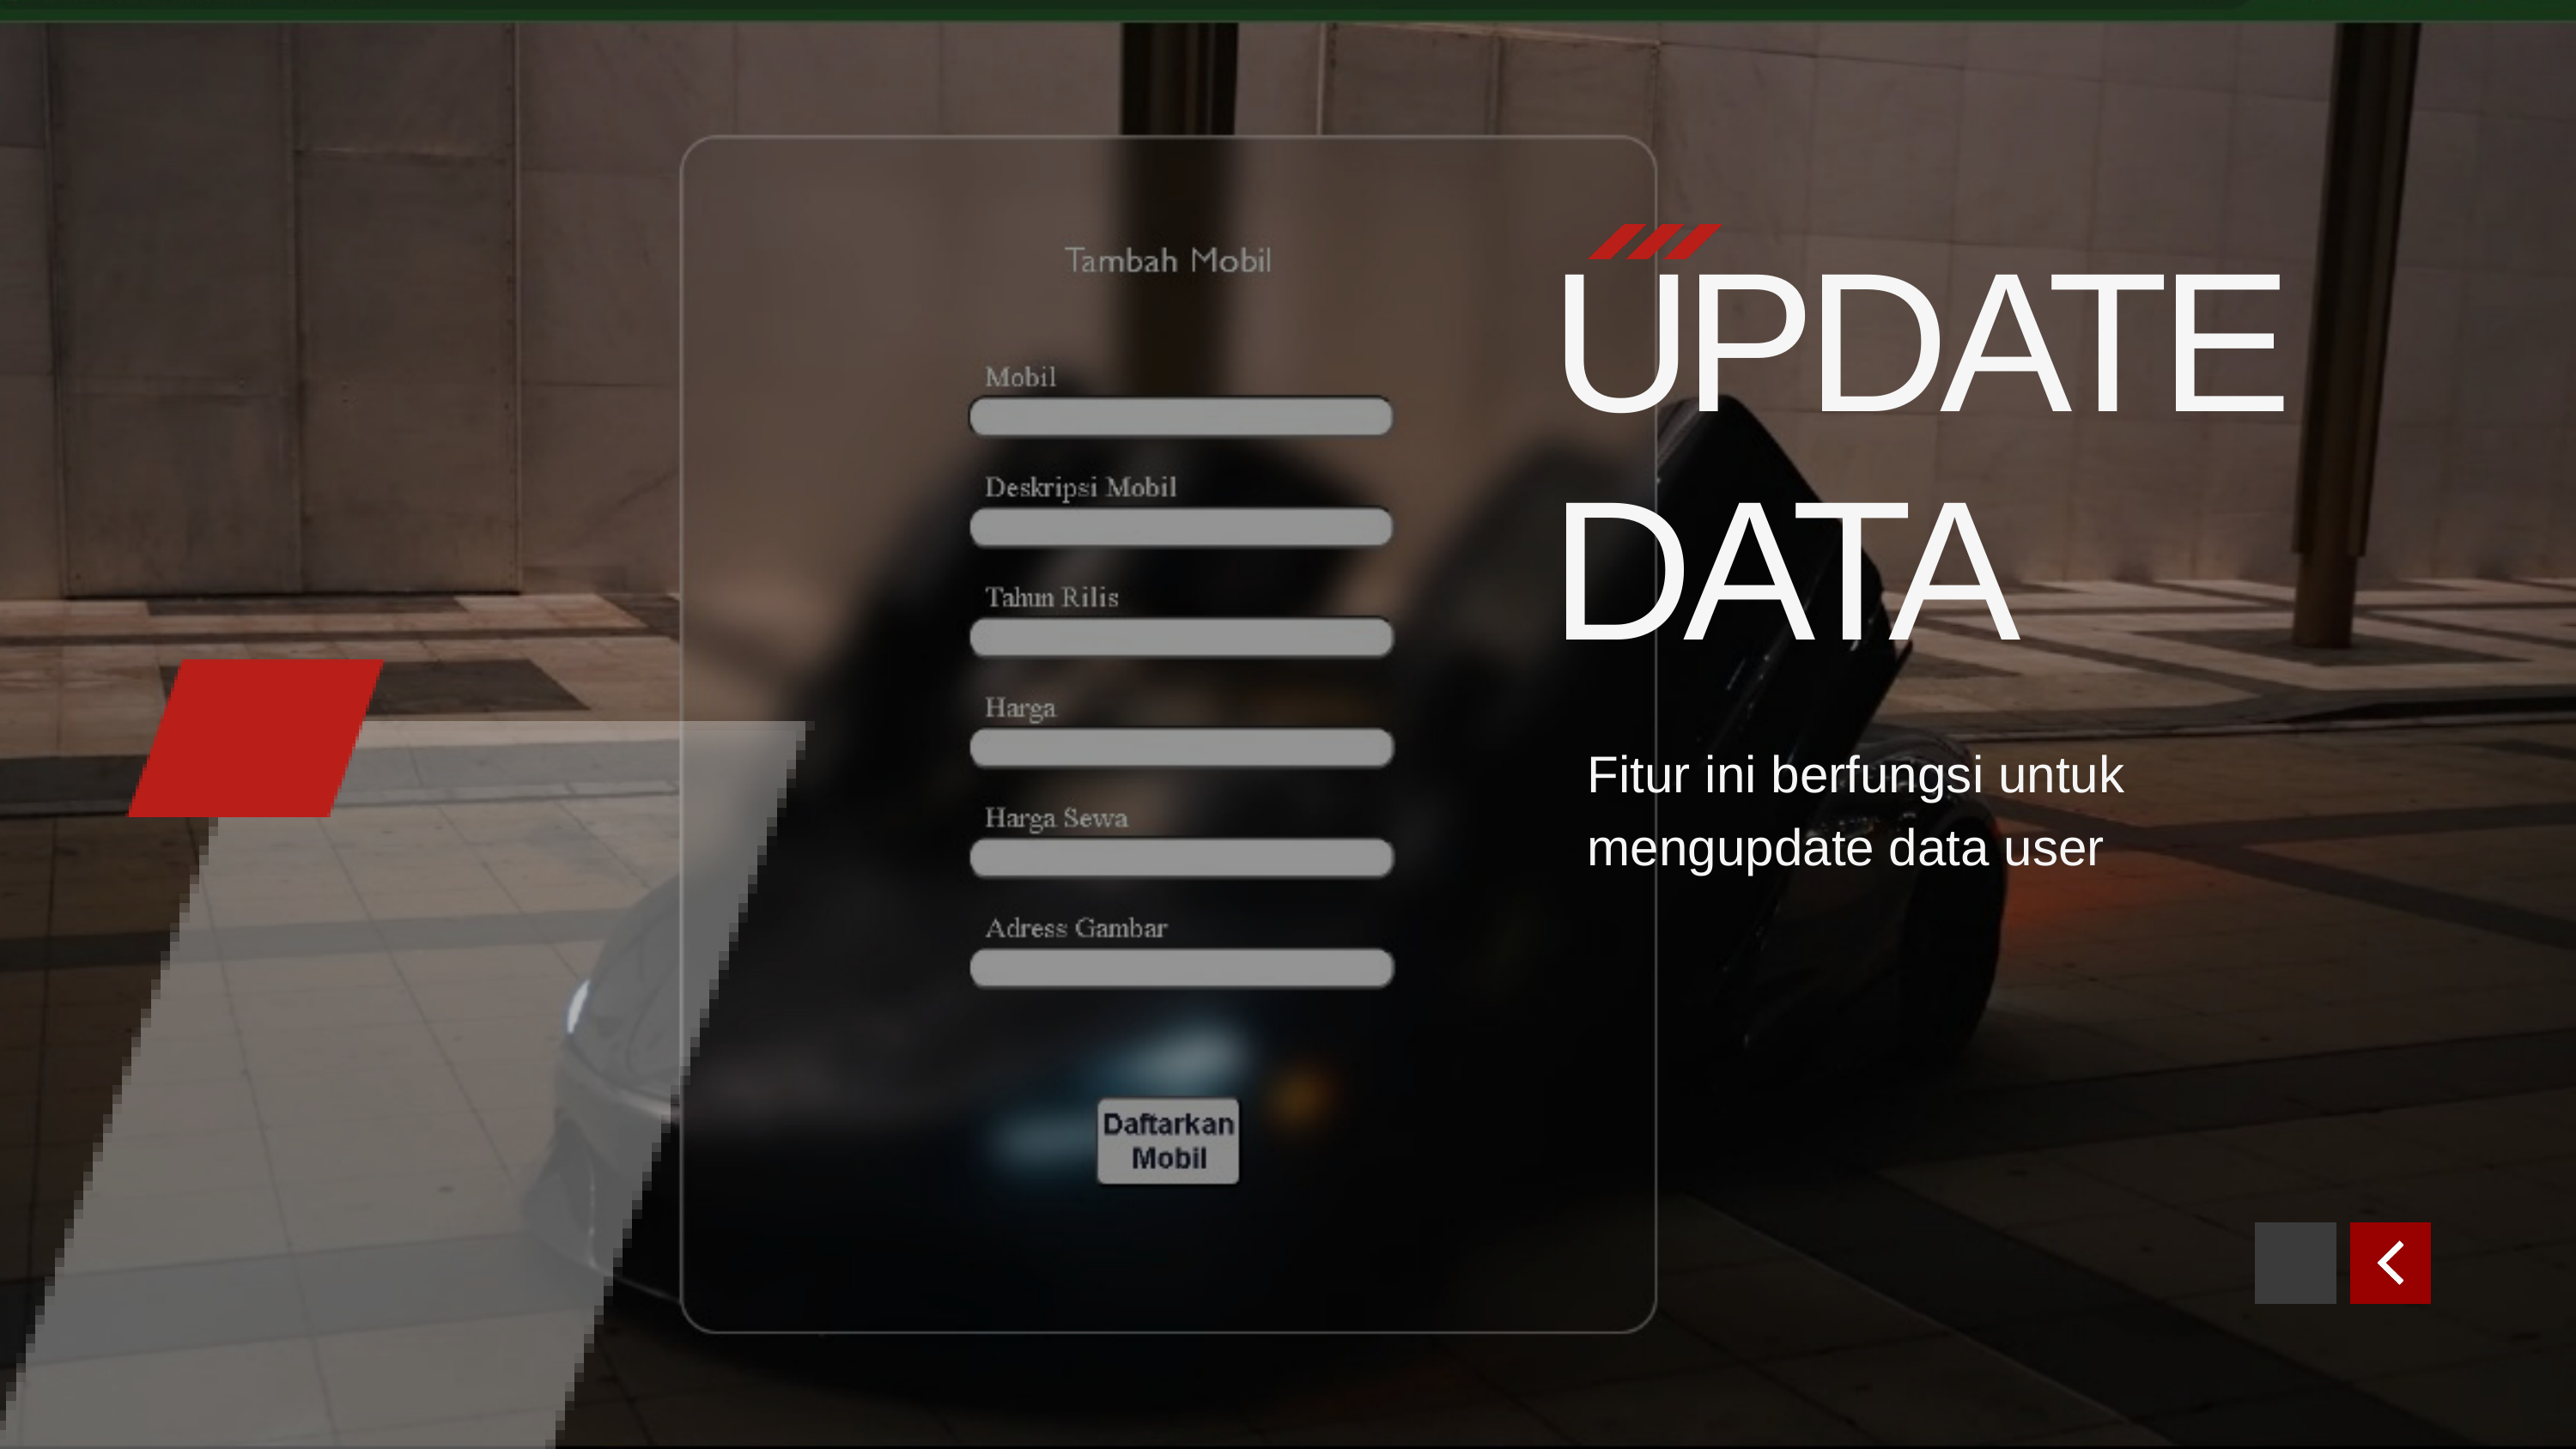

UPDATE DATA

Fitur ini berfungsi untuk mengupdate data user